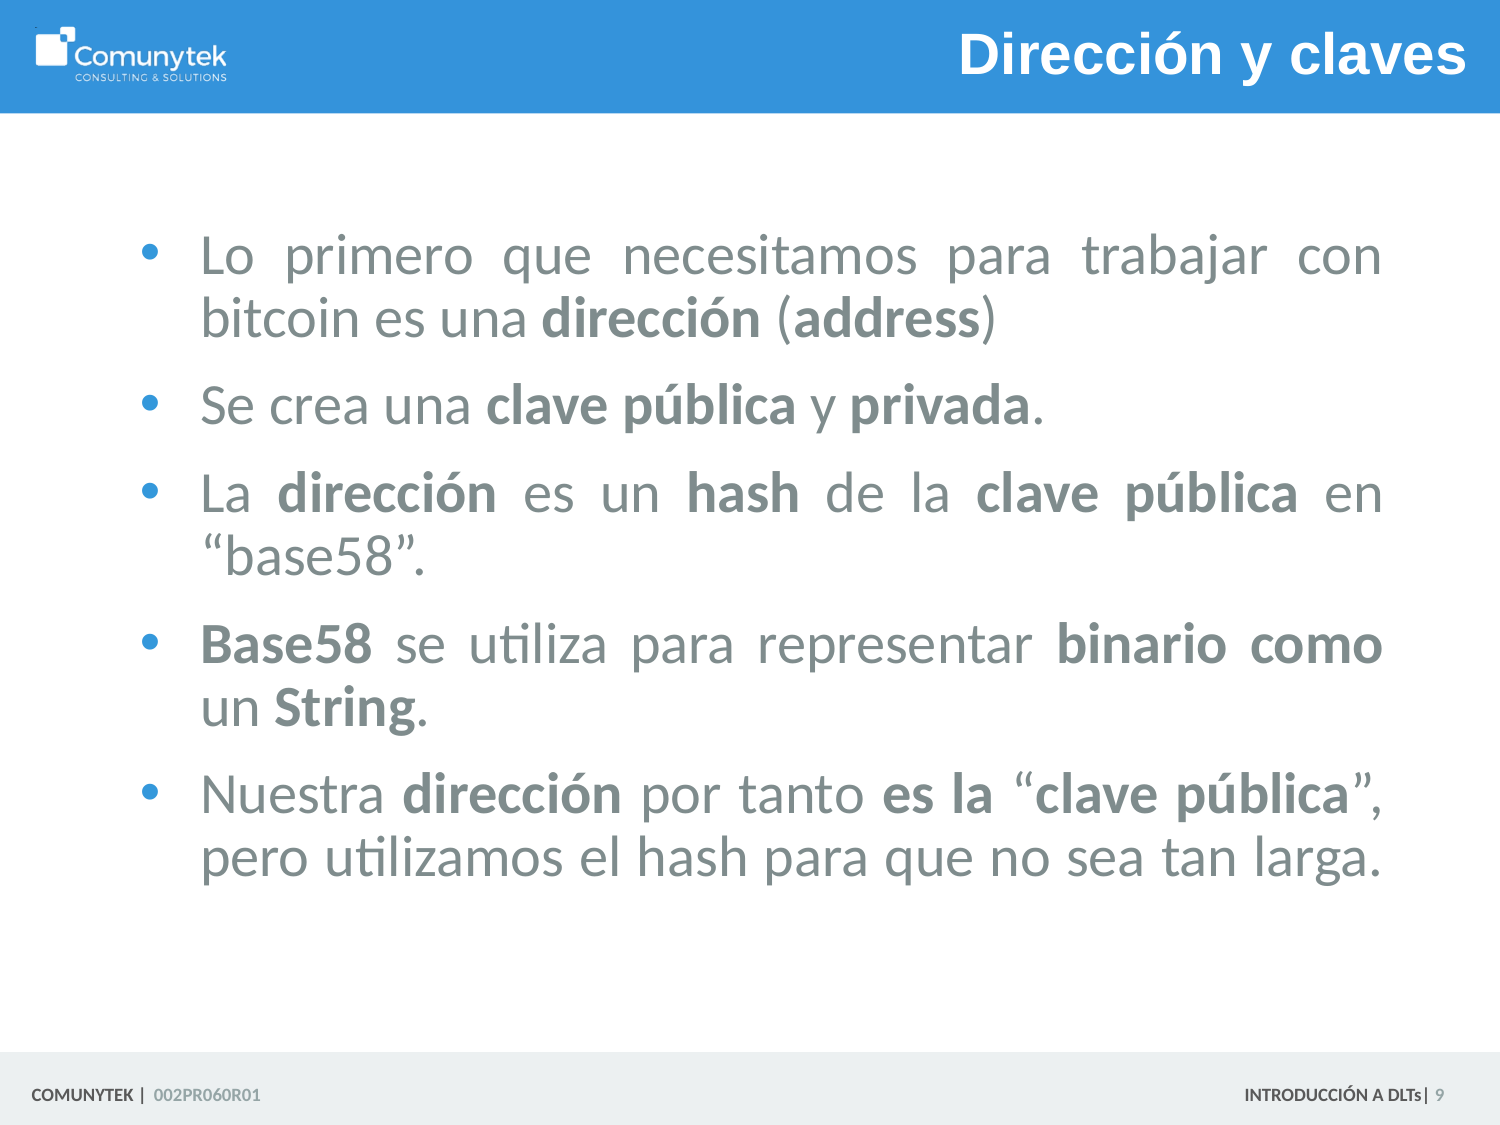

# Dirección y claves
Lo primero que necesitamos para trabajar con bitcoin es una dirección (address)
Se crea una clave pública y privada.
La dirección es un hash de la clave pública en “base58”.
Base58 se utiliza para representar binario como un String.
Nuestra dirección por tanto es la “clave pública”, pero utilizamos el hash para que no sea tan larga.

 9